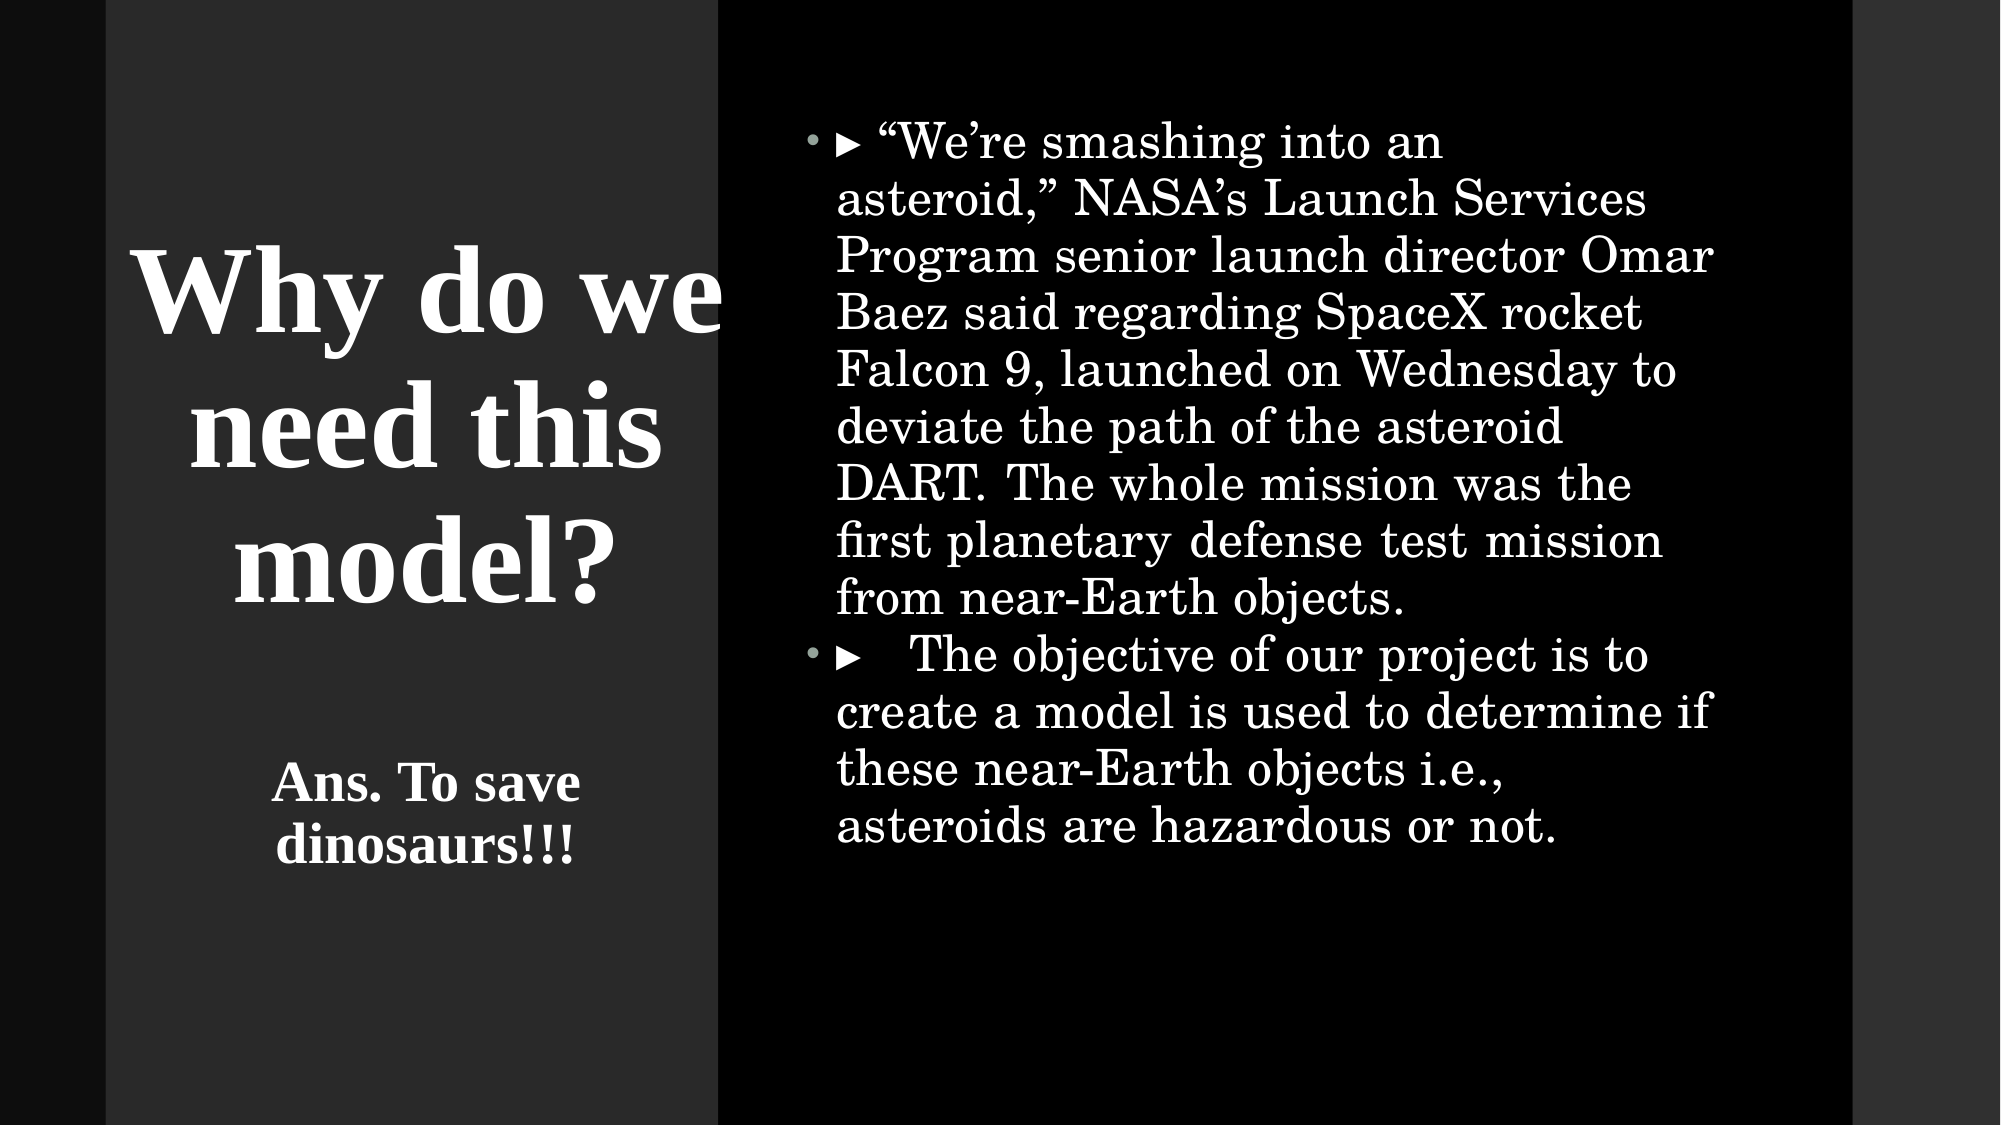

▸ “We’re smashing into an asteroid,” NASA’s Launch Services Program senior launch director Omar Baez said regarding SpaceX rocket Falcon 9, launched on Wednesday to deviate the path of the asteroid  DART. The whole mission was the first planetary defense test mission from near-Earth objects.
▸   The objective of our project is to create a model is used to determine if these near-Earth objects i.e., asteroids are hazardous or not.

Why do we need this model?
Ans. To save dinosaurs!!!